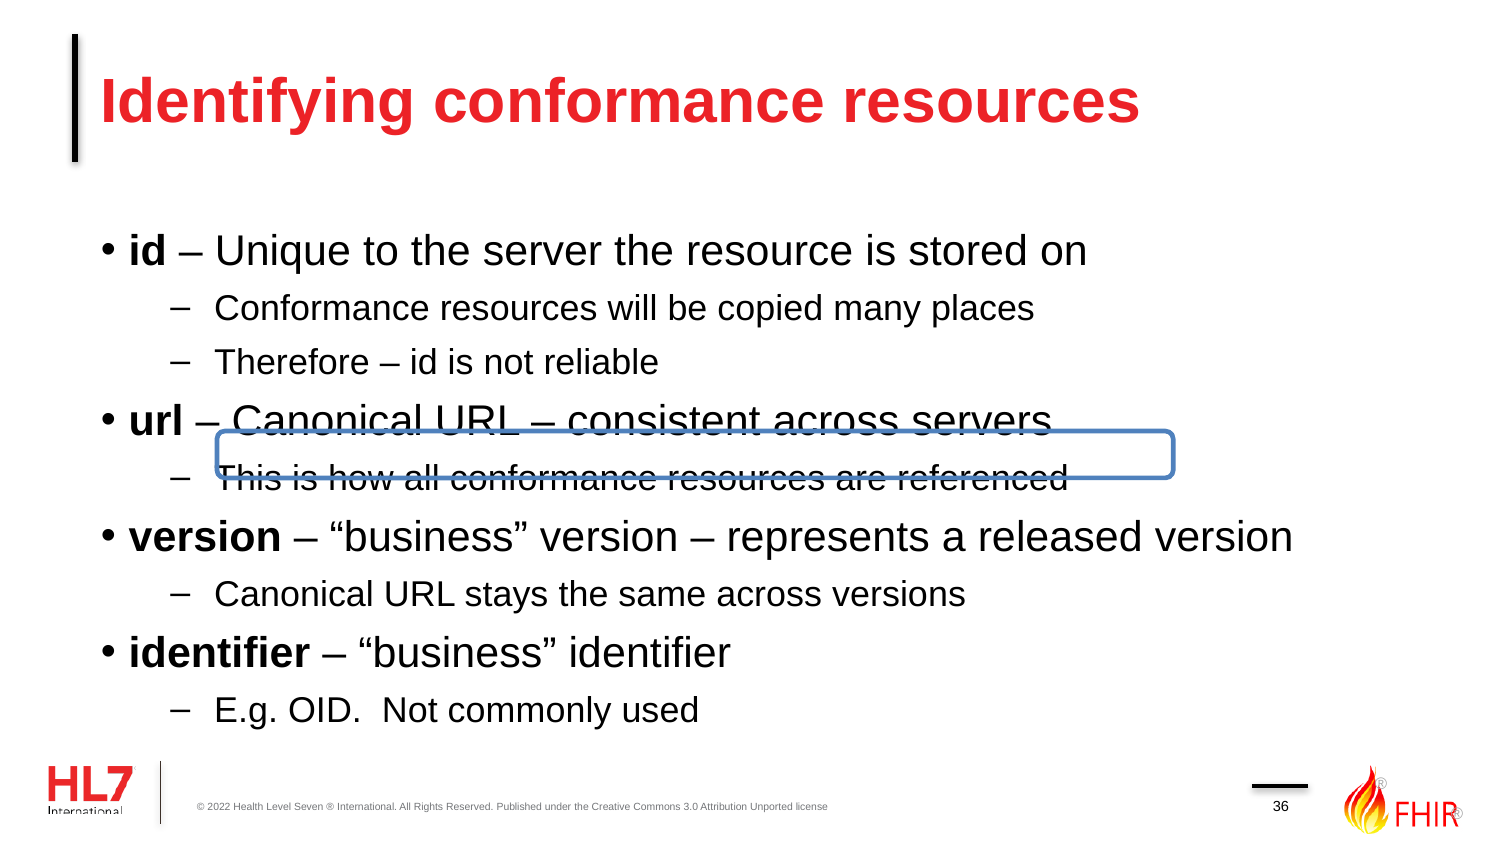

# Identifying conformance resources
id – Unique to the server the resource is stored on
Conformance resources will be copied many places
Therefore – id is not reliable
url – Canonical URL – consistent across servers
This is how all conformance resources are referenced
version – “business” version – represents a released version
Canonical URL stays the same across versions
identifier – “business” identifier
E.g. OID.  Not commonly used

36
© 2022 Health Level Seven ® International. All Rights Reserved. Published under the Creative Commons 3.0 Attribution Unported license